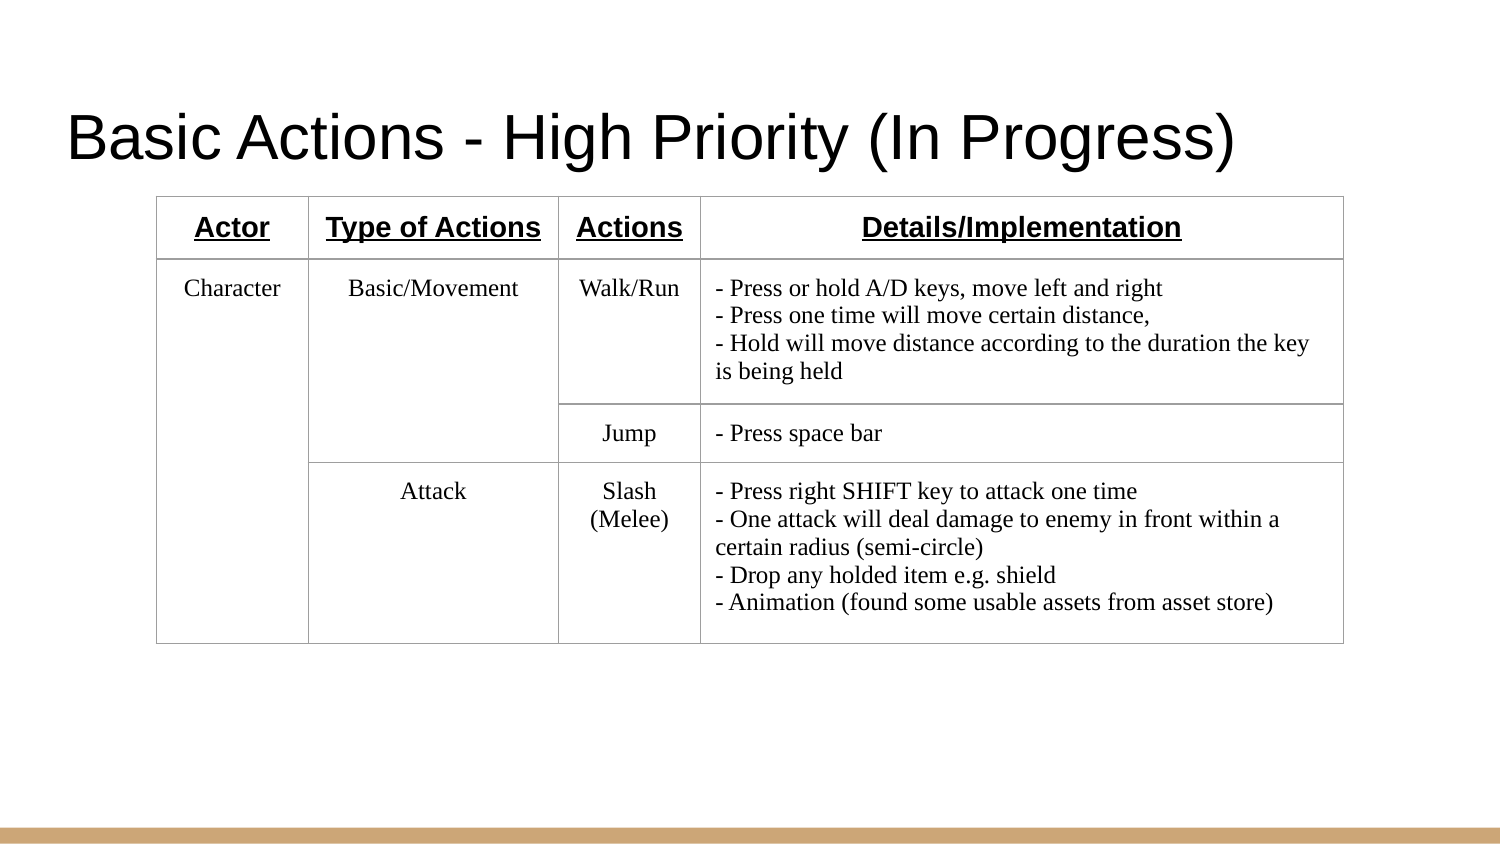

# Basic Actions - High Priority (In Progress)
| Actor | Type of Actions | Actions | Details/Implementation |
| --- | --- | --- | --- |
| Character | Basic/Movement | Walk/Run | - Press or hold A/D keys, move left and right - Press one time will move certain distance, - Hold will move distance according to the duration the key is being held |
|  |  | Jump | - Press space bar |
|  | Attack | Slash (Melee) | - Press right SHIFT key to attack one time - One attack will deal damage to enemy in front within a certain radius (semi-circle) - Drop any holded item e.g. shield - Animation (found some usable assets from asset store) |